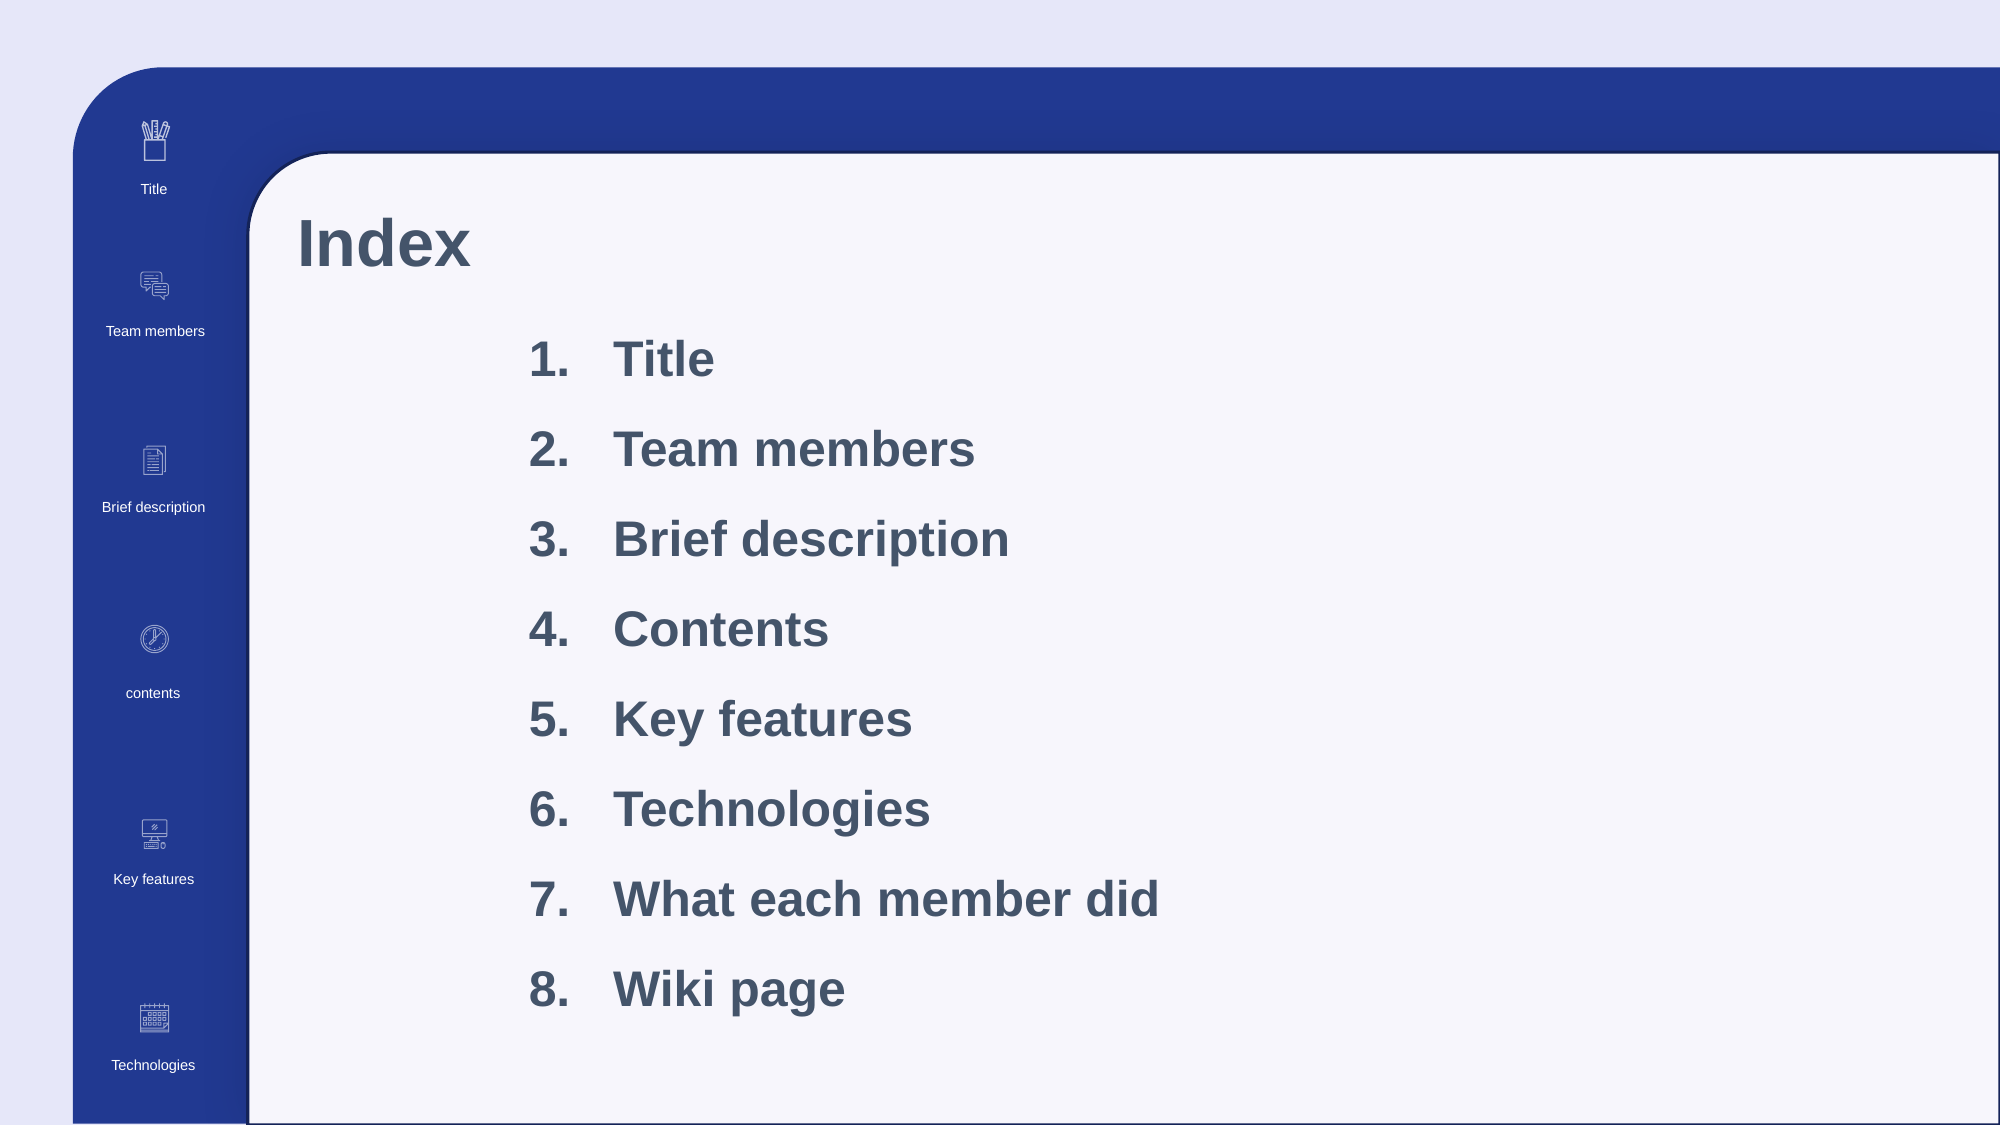

Index
Title

Title
Team members
Brief description
Contents
Key features
Technologies
What each member did
Wiki page
Team members

Brief description

contents

Key features

Technologies